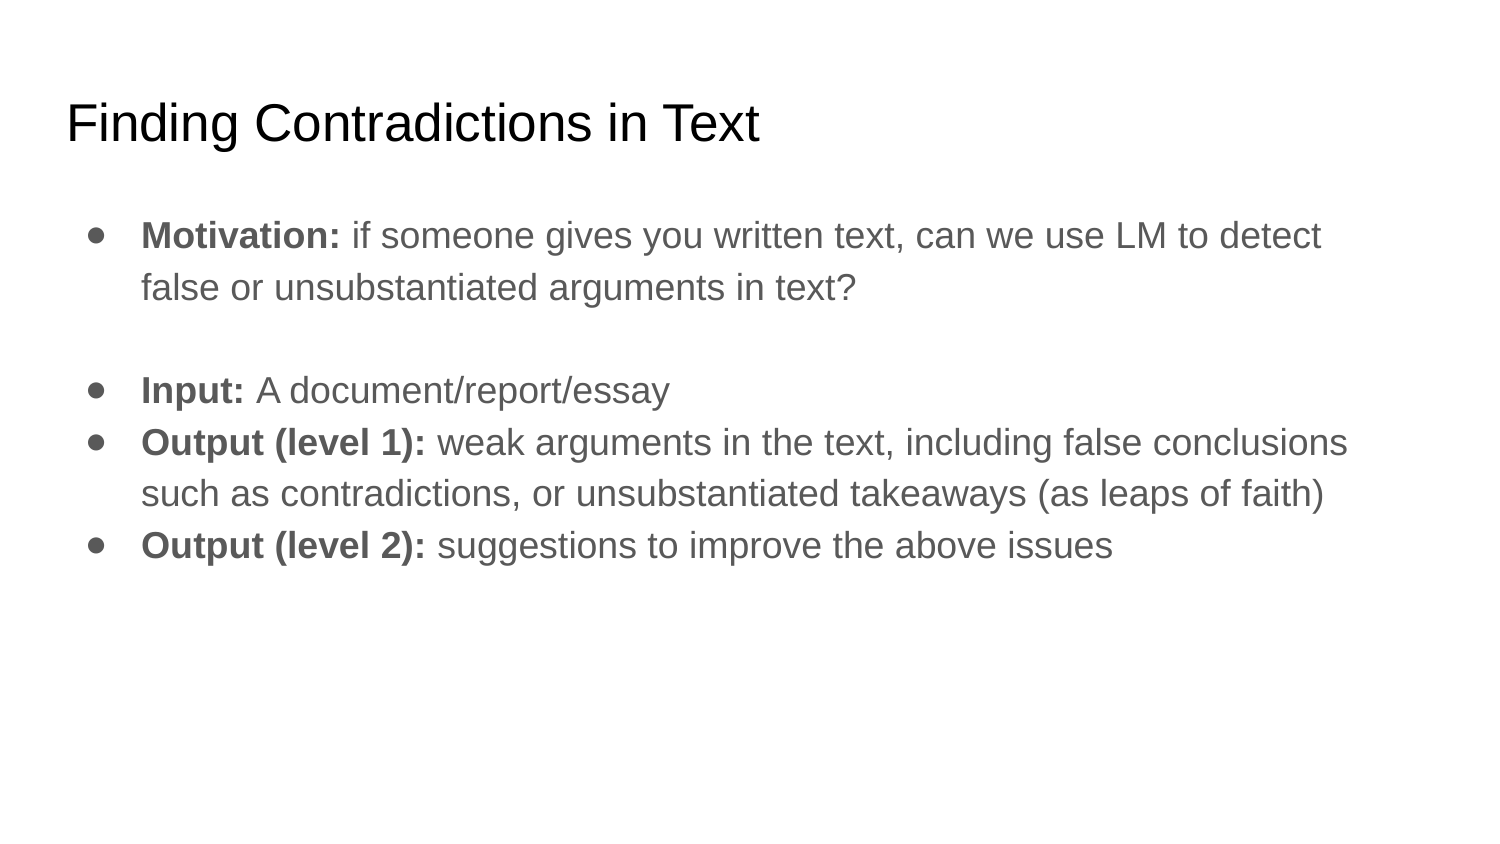

# Finding Contradictions in Text
Motivation: if someone gives you written text, can we use LM to detect
false or unsubstantiated arguments in text?

Input: A document/report/essay
Output (level 1): weak arguments in the text, including false conclusions such as contradictions, or unsubstantiated takeaways (as leaps of faith)
Output (level 2): suggestions to improve the above issues